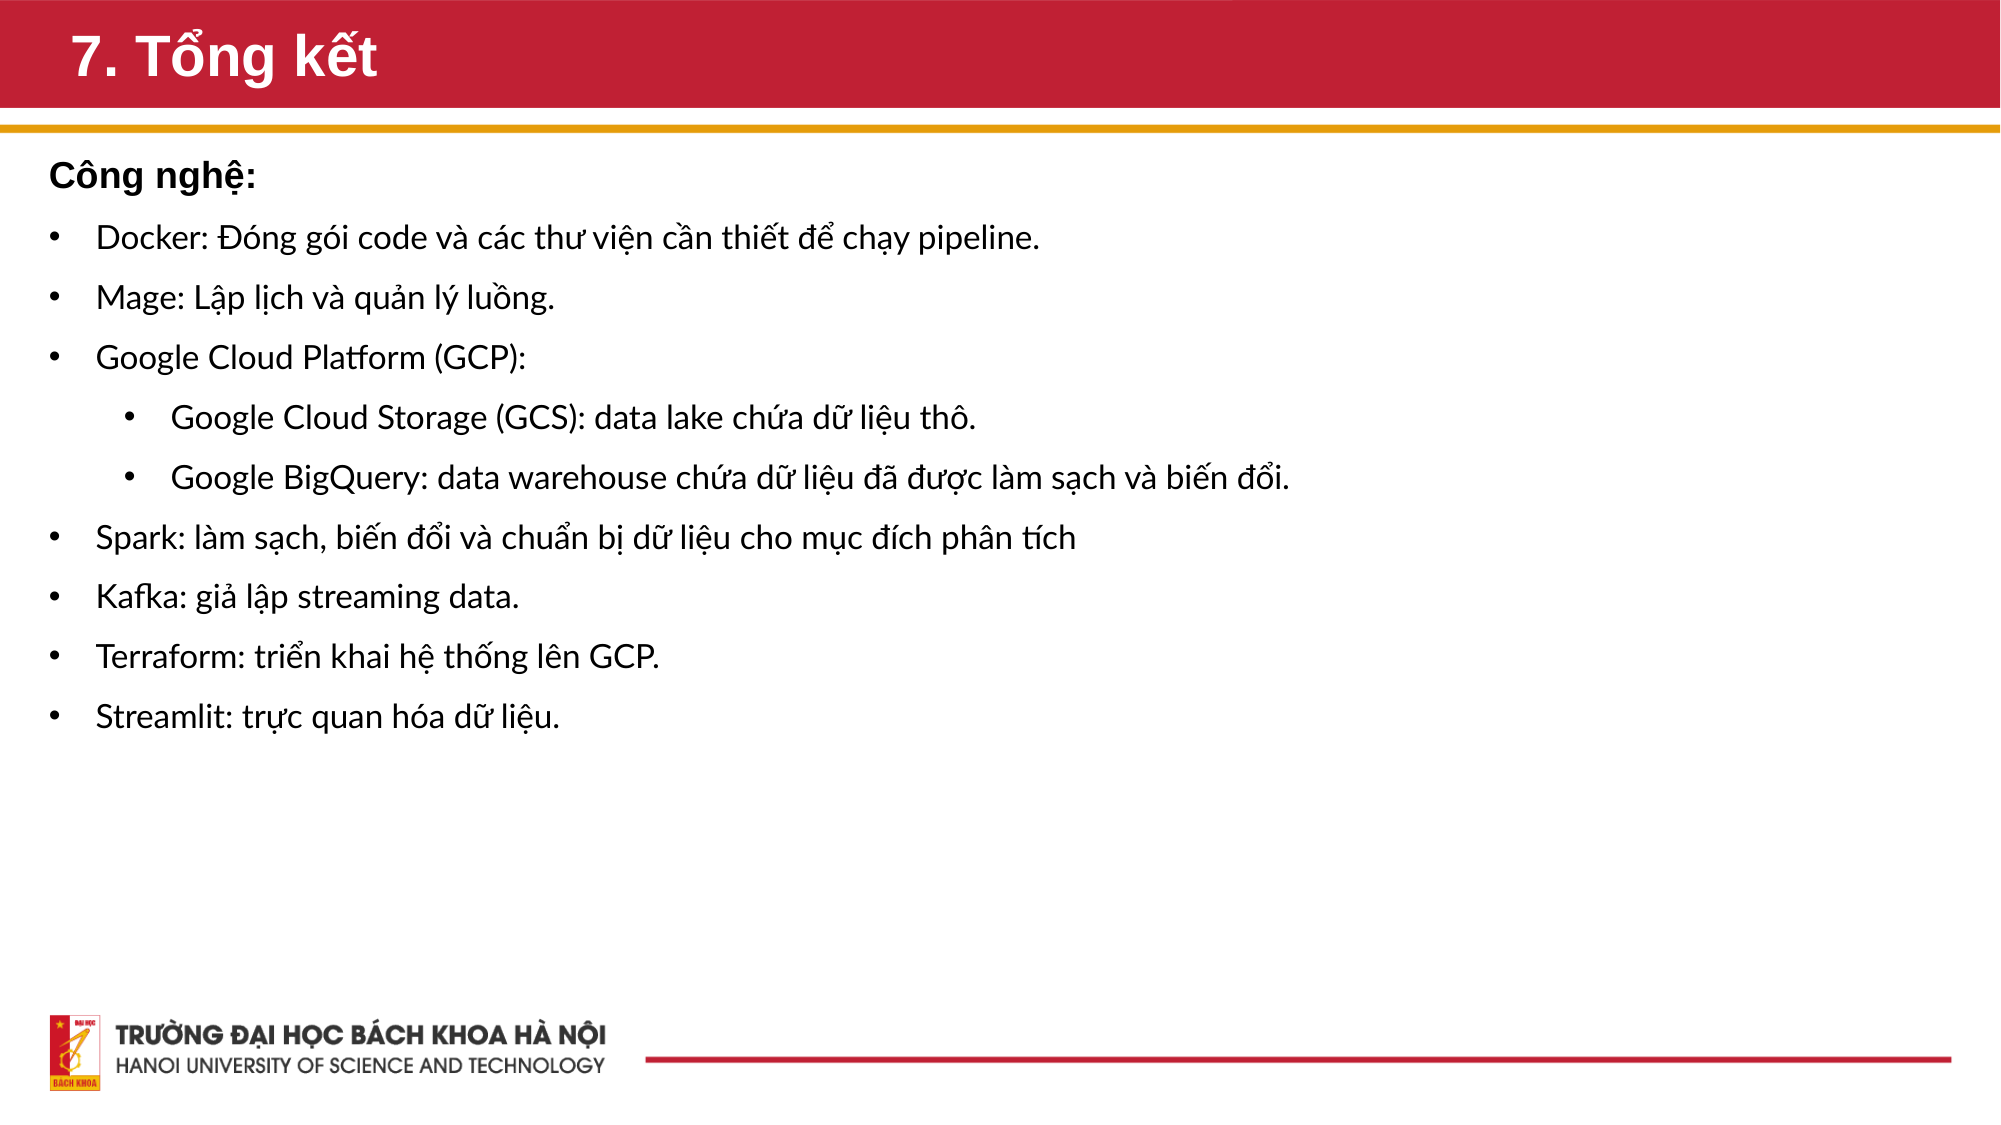

# 7. Tổng kết
Công nghệ:
Docker: Đóng gói code và các thư viện cần thiết để chạy pipeline.
Mage: Lập lịch và quản lý luồng.
Google Cloud Platform (GCP):
Google Cloud Storage (GCS): data lake chứa dữ liệu thô.
Google BigQuery: data warehouse chứa dữ liệu đã được làm sạch và biến đổi.
Spark: làm sạch, biến đổi và chuẩn bị dữ liệu cho mục đích phân tích
Kafka: giả lập streaming data.
Terraform: triển khai hệ thống lên GCP.
Streamlit: trực quan hóa dữ liệu.